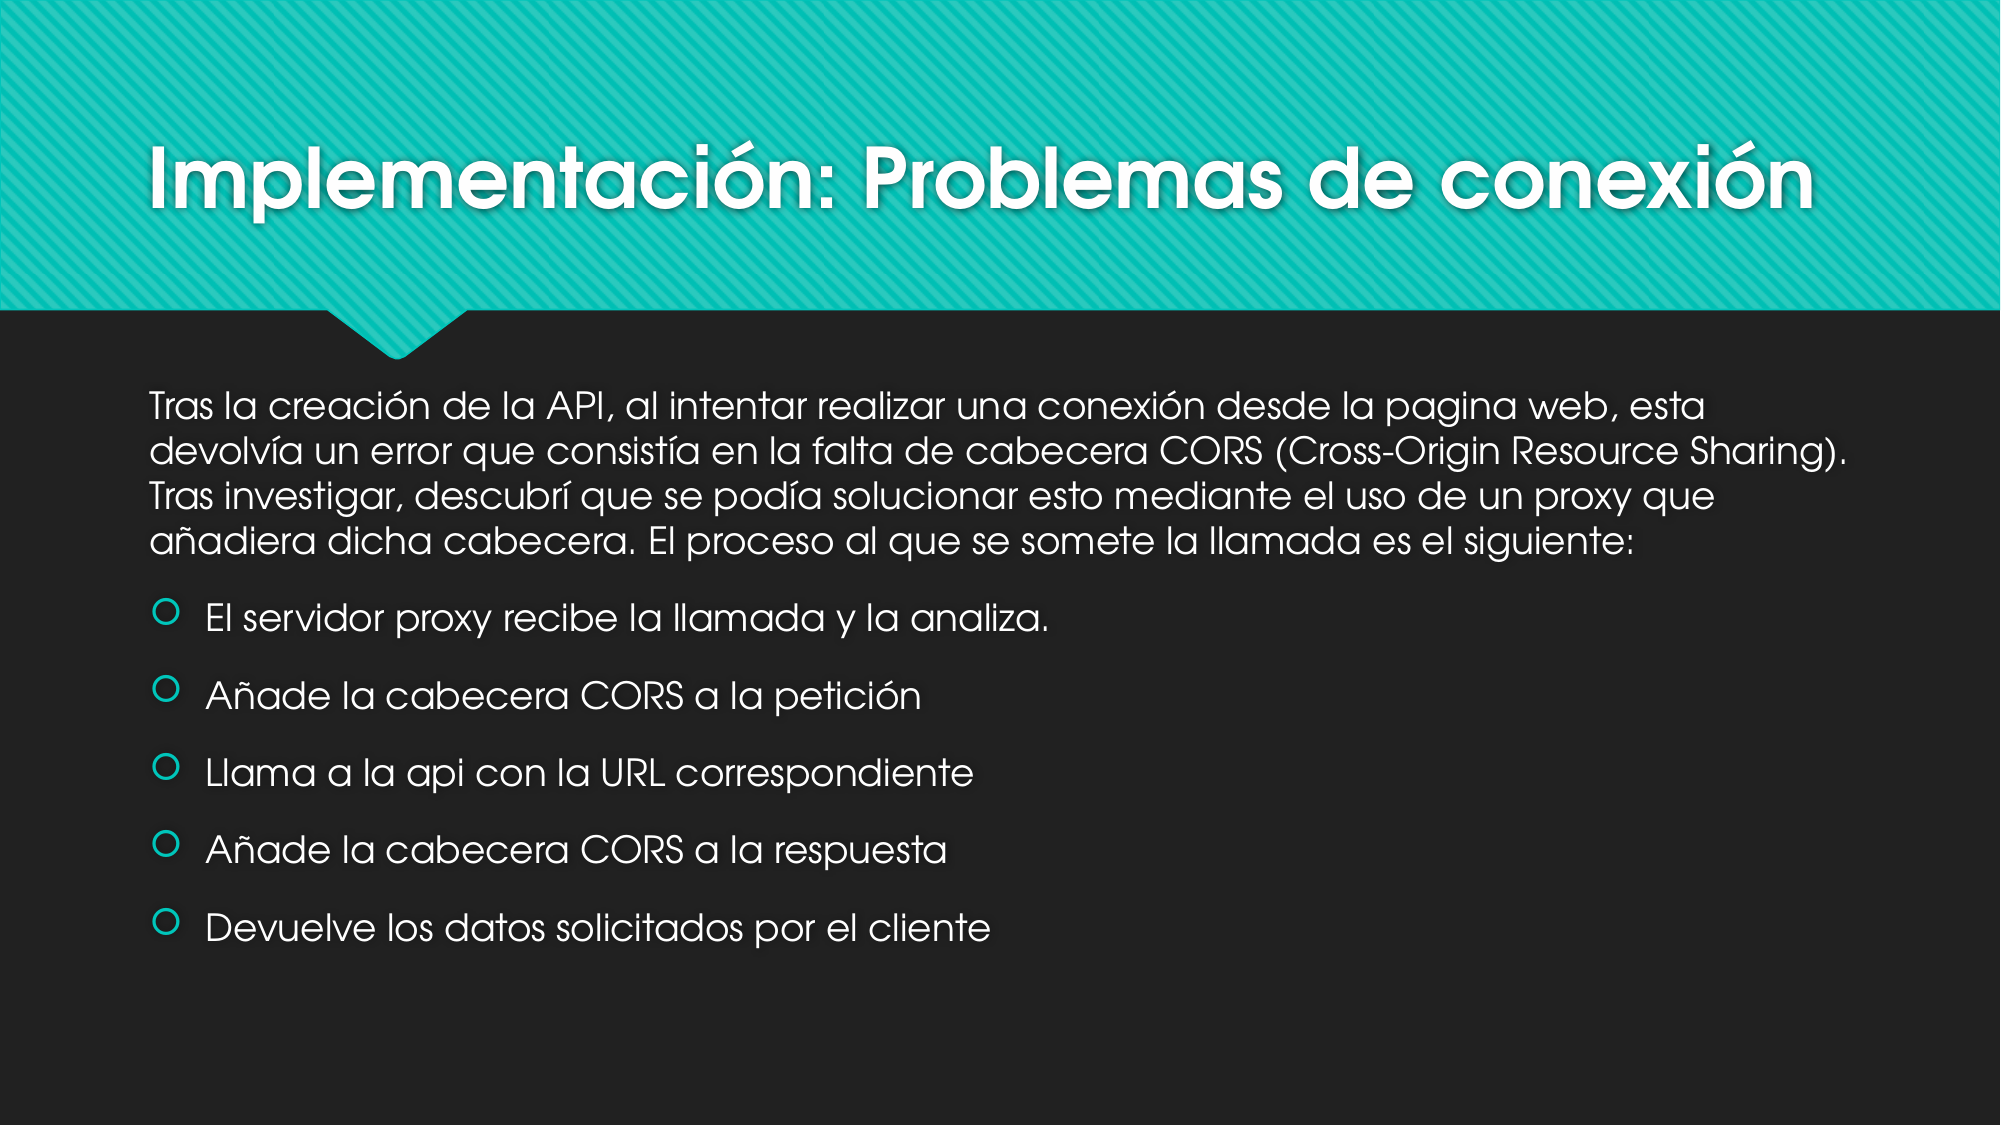

# Implementación: Problemas de conexión
Tras la creación de la API, al intentar realizar una conexión desde la pagina web, esta devolvía un error que consistía en la falta de cabecera CORS (Cross-Origin Resource Sharing). Tras investigar, descubrí que se podía solucionar esto mediante el uso de un proxy que añadiera dicha cabecera. El proceso al que se somete la llamada es el siguiente:
El servidor proxy recibe la llamada y la analiza.
Añade la cabecera CORS a la petición
Llama a la api con la URL correspondiente
Añade la cabecera CORS a la respuesta
Devuelve los datos solicitados por el cliente